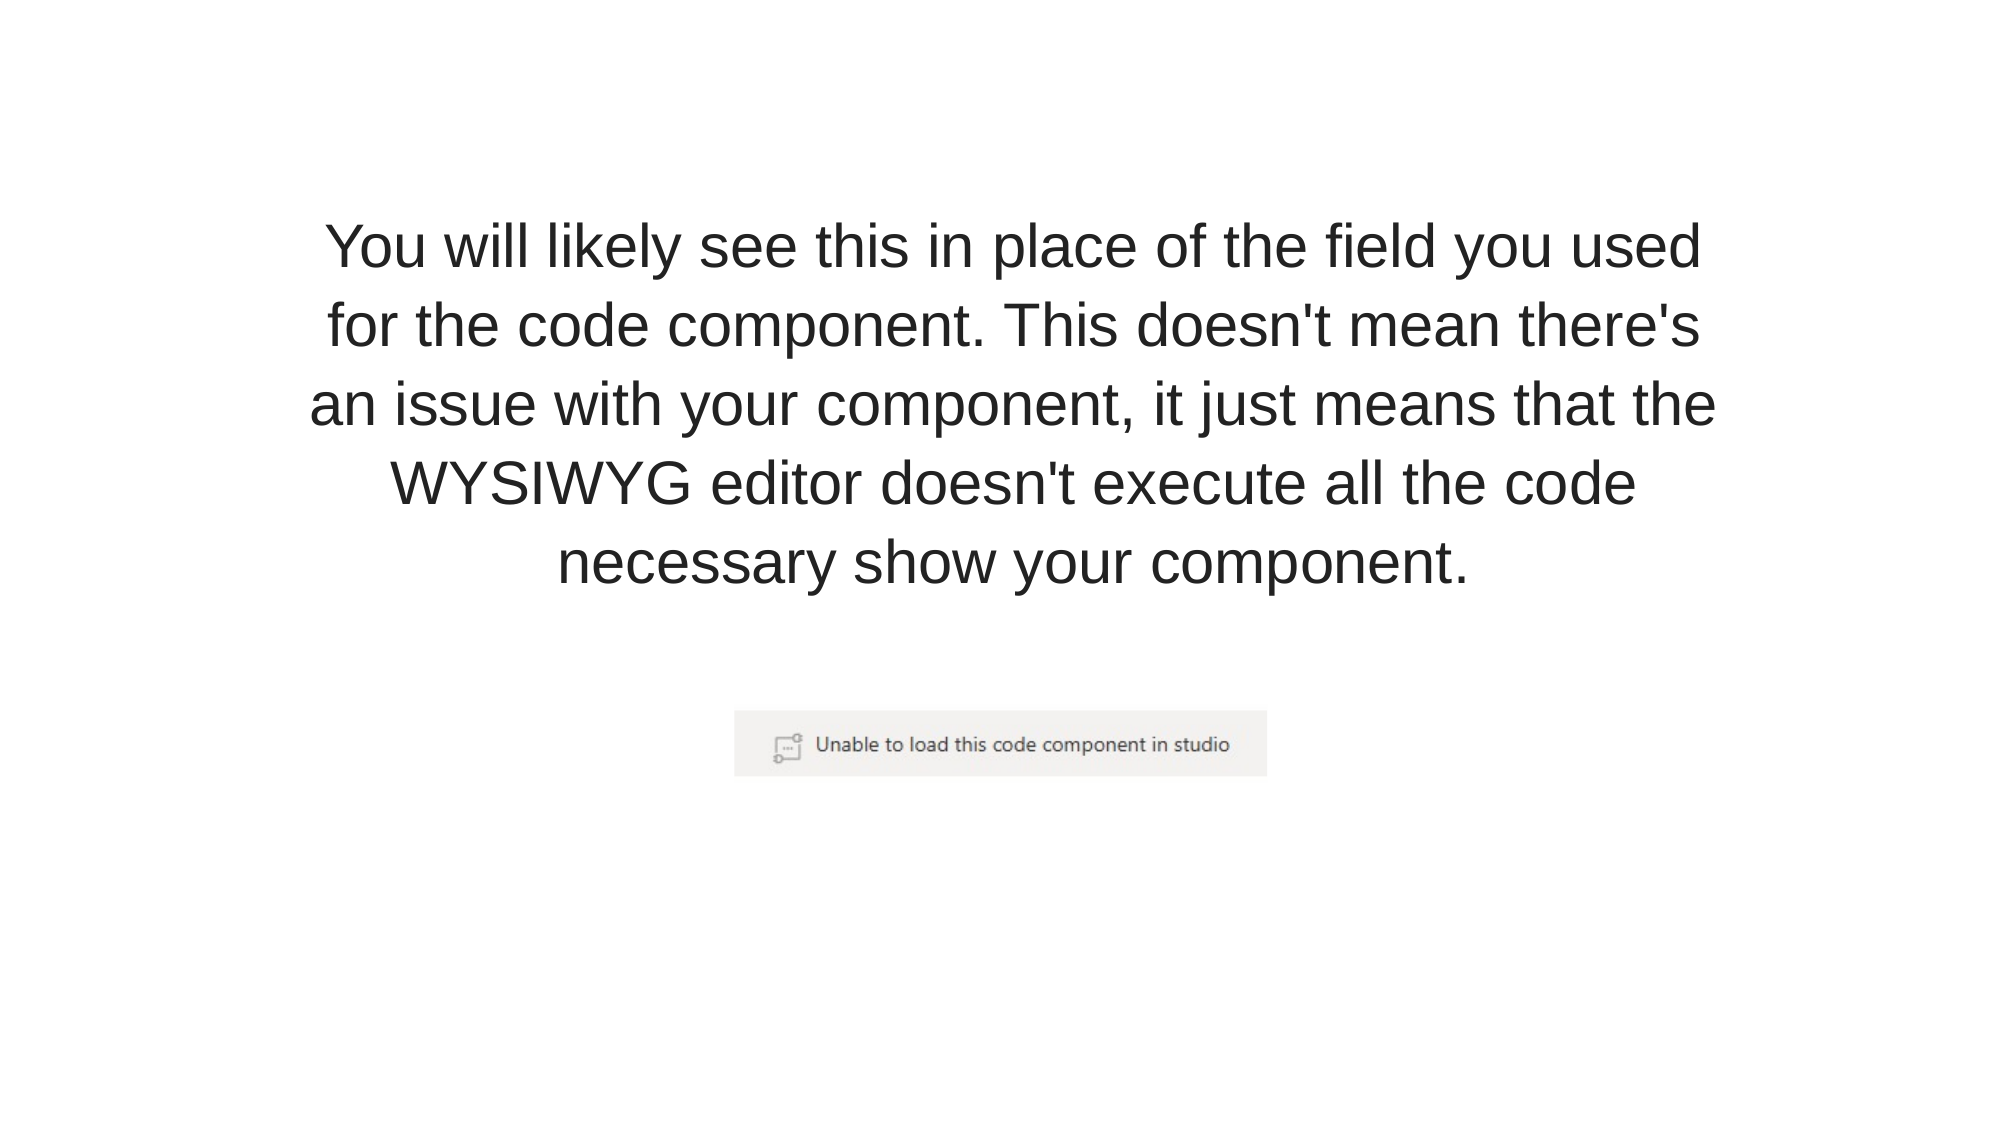

You will likely see this in place of the field you used for the code component. This doesn't mean there's an issue with your component, it just means that the WYSIWYG editor doesn't execute all the code necessary show your component.